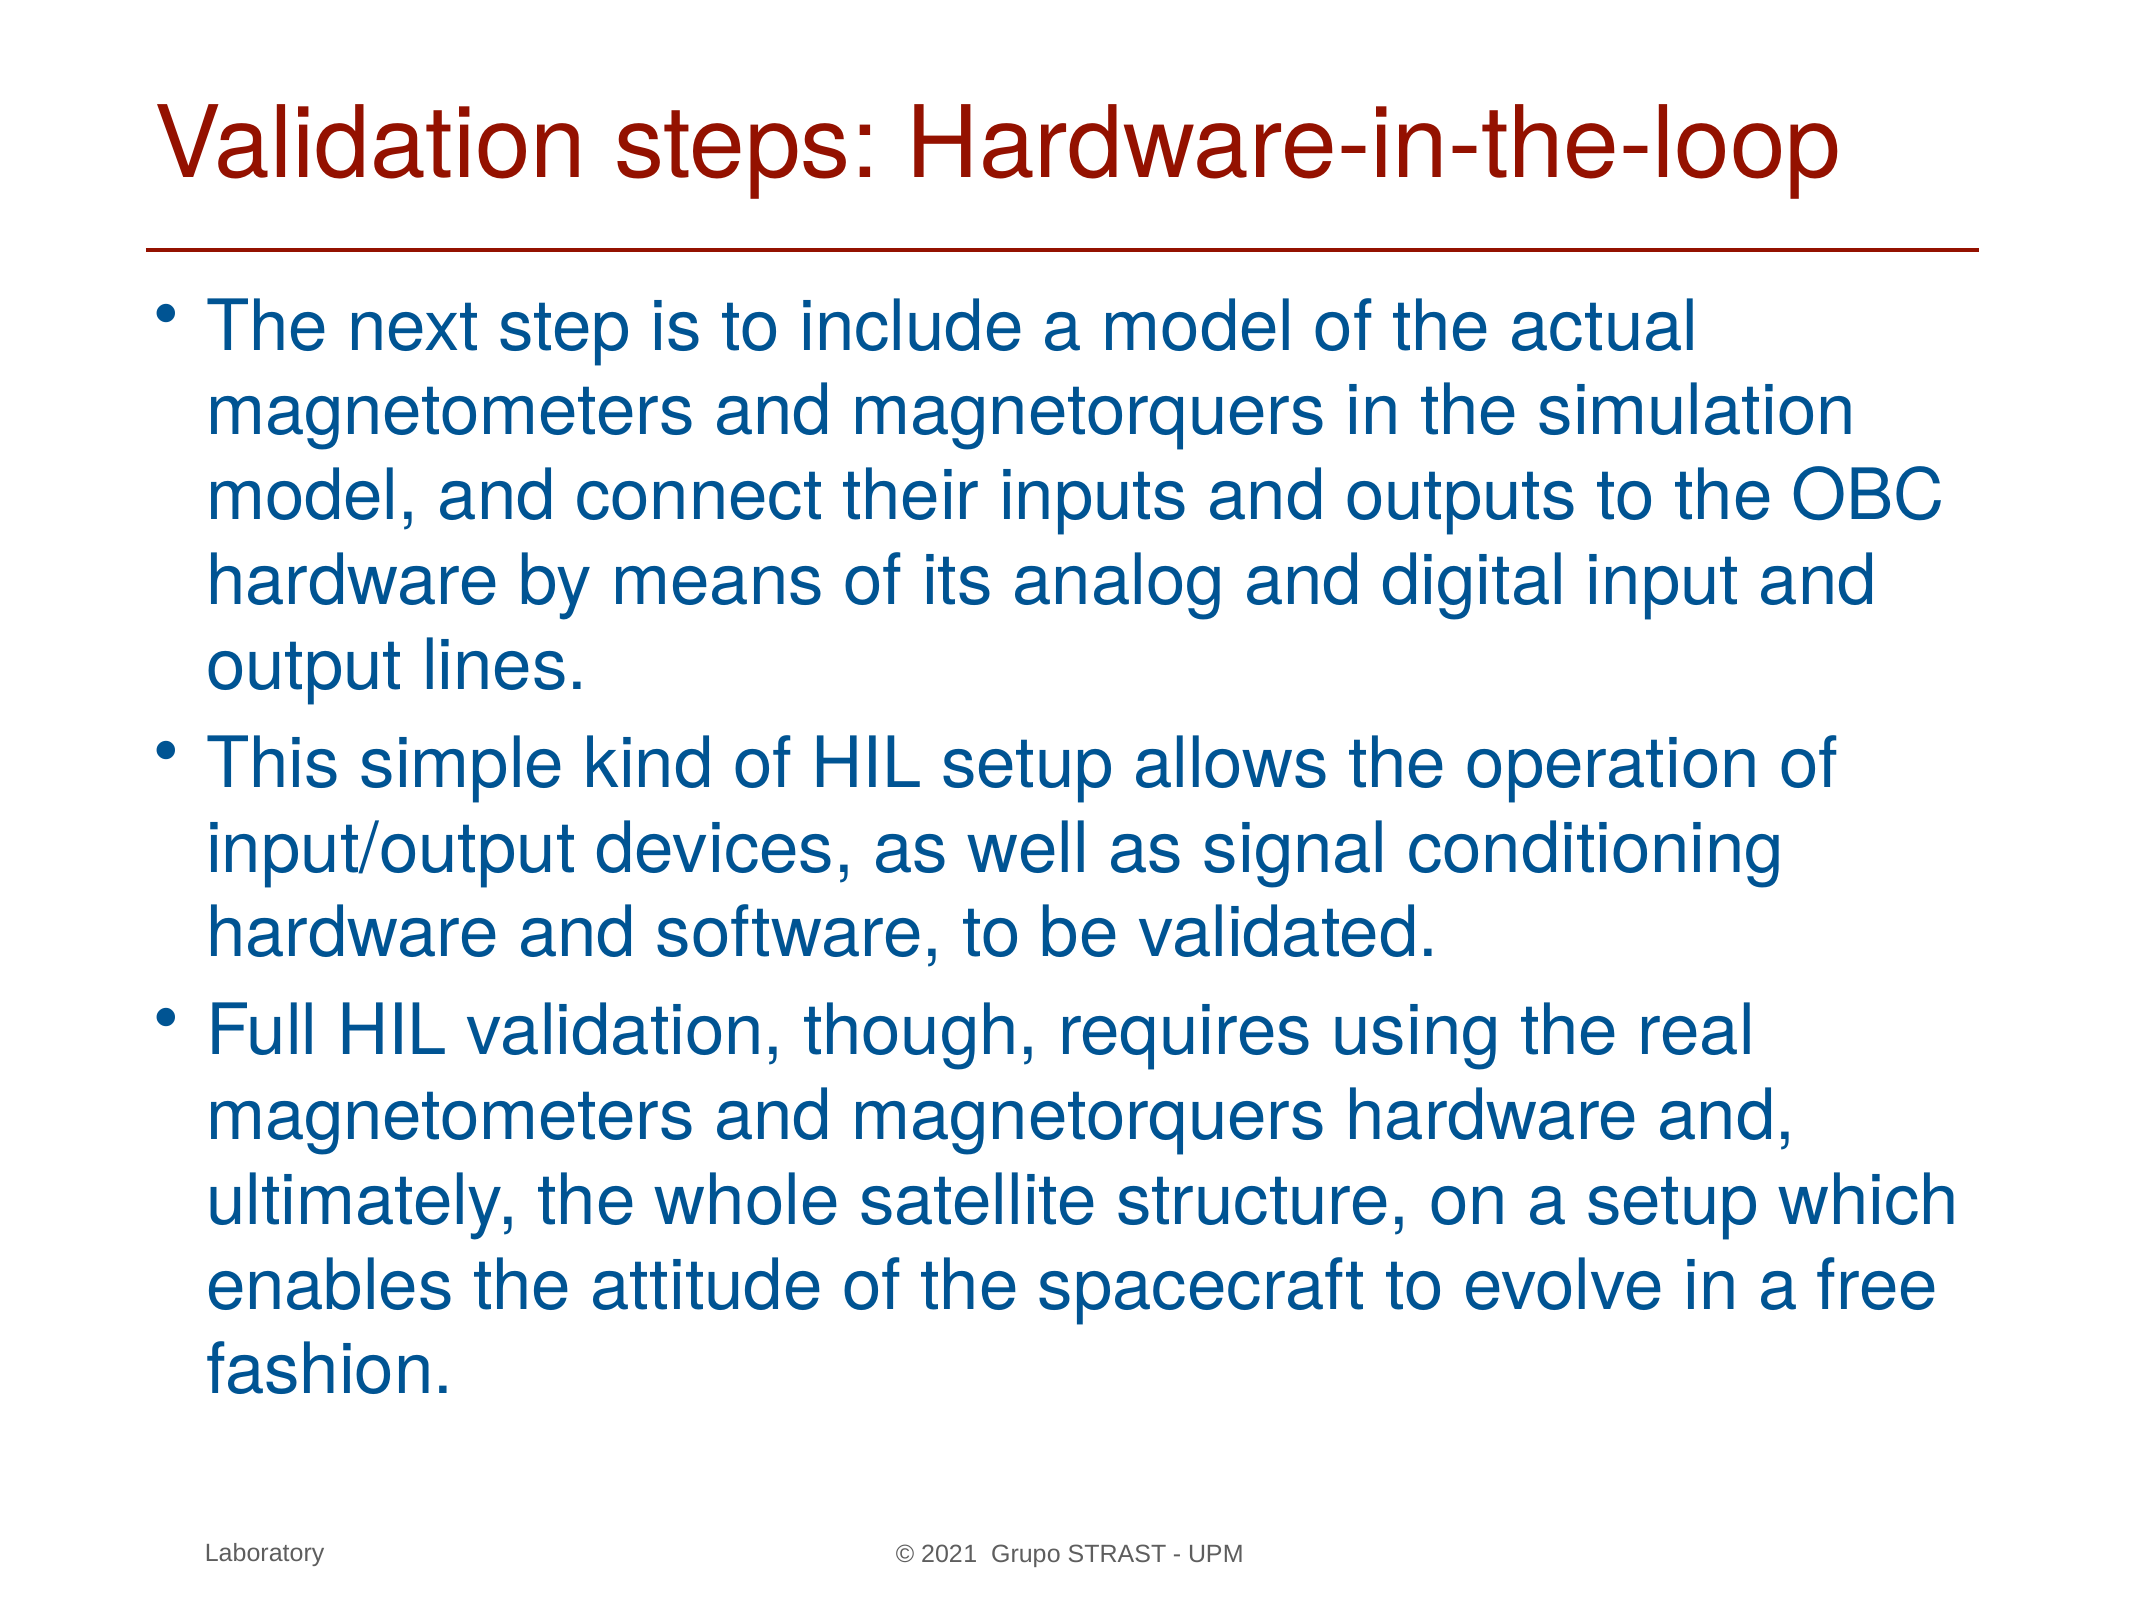

# Validation steps: Hardware-in-the-loop
The next step is to include a model of the actual magnetometers and magnetorquers in the simulation model, and connect their inputs and outputs to the OBC hardware by means of its analog and digital input and output lines.
This simple kind of HIL setup allows the operation of input/output devices, as well as signal conditioning hardware and software, to be validated.
Full HIL validation, though, requires using the real magnetometers and magnetorquers hardware and, ultimately, the whole satellite structure, on a setup which enables the attitude of the spacecraft to evolve in a free fashion.